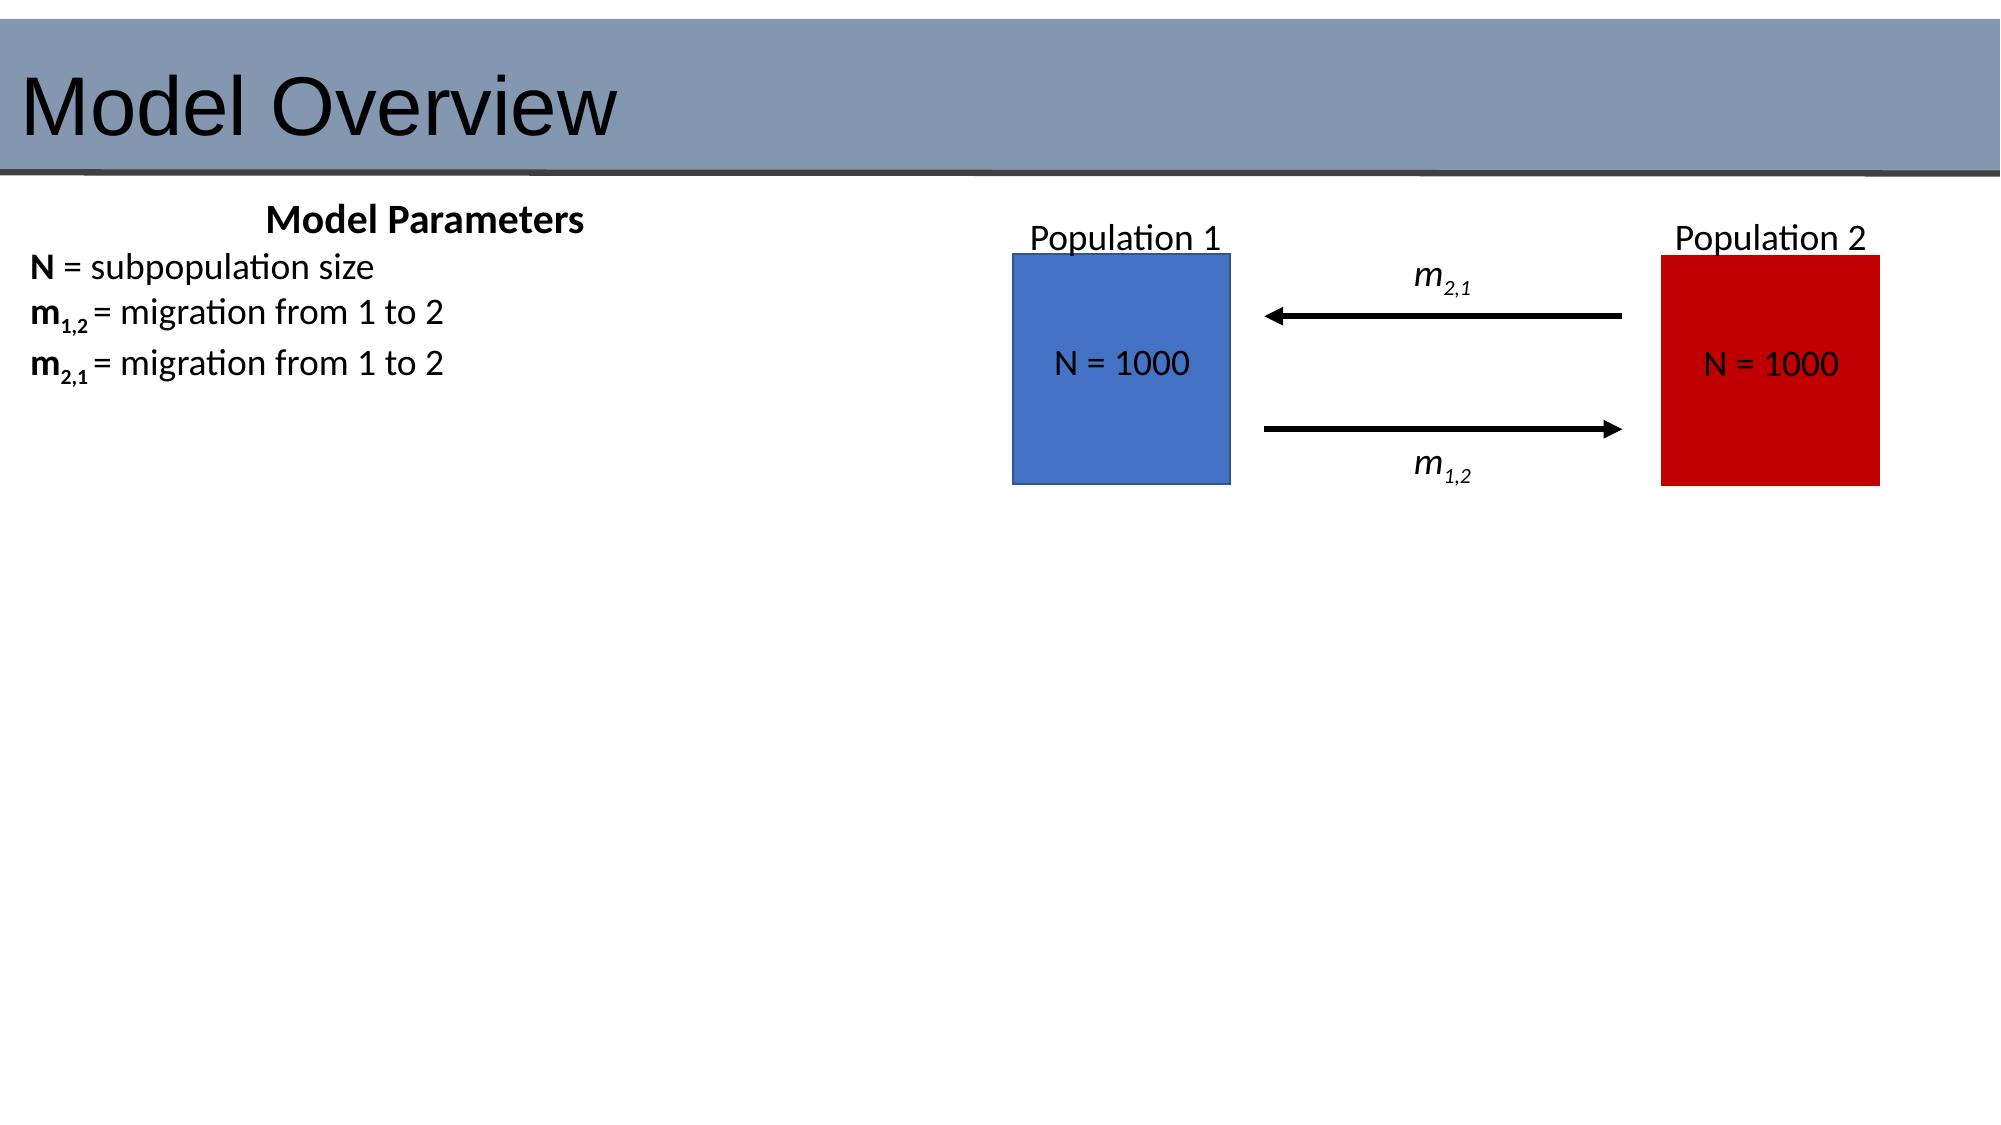

Model Overview

Model Parameters
N = subpopulation size
m1,2 = migration from 1 to 2
m2,1 = migration from 1 to 2

Population 1
Population 2
m2,1

N = 1000
N = 1000
m1,2